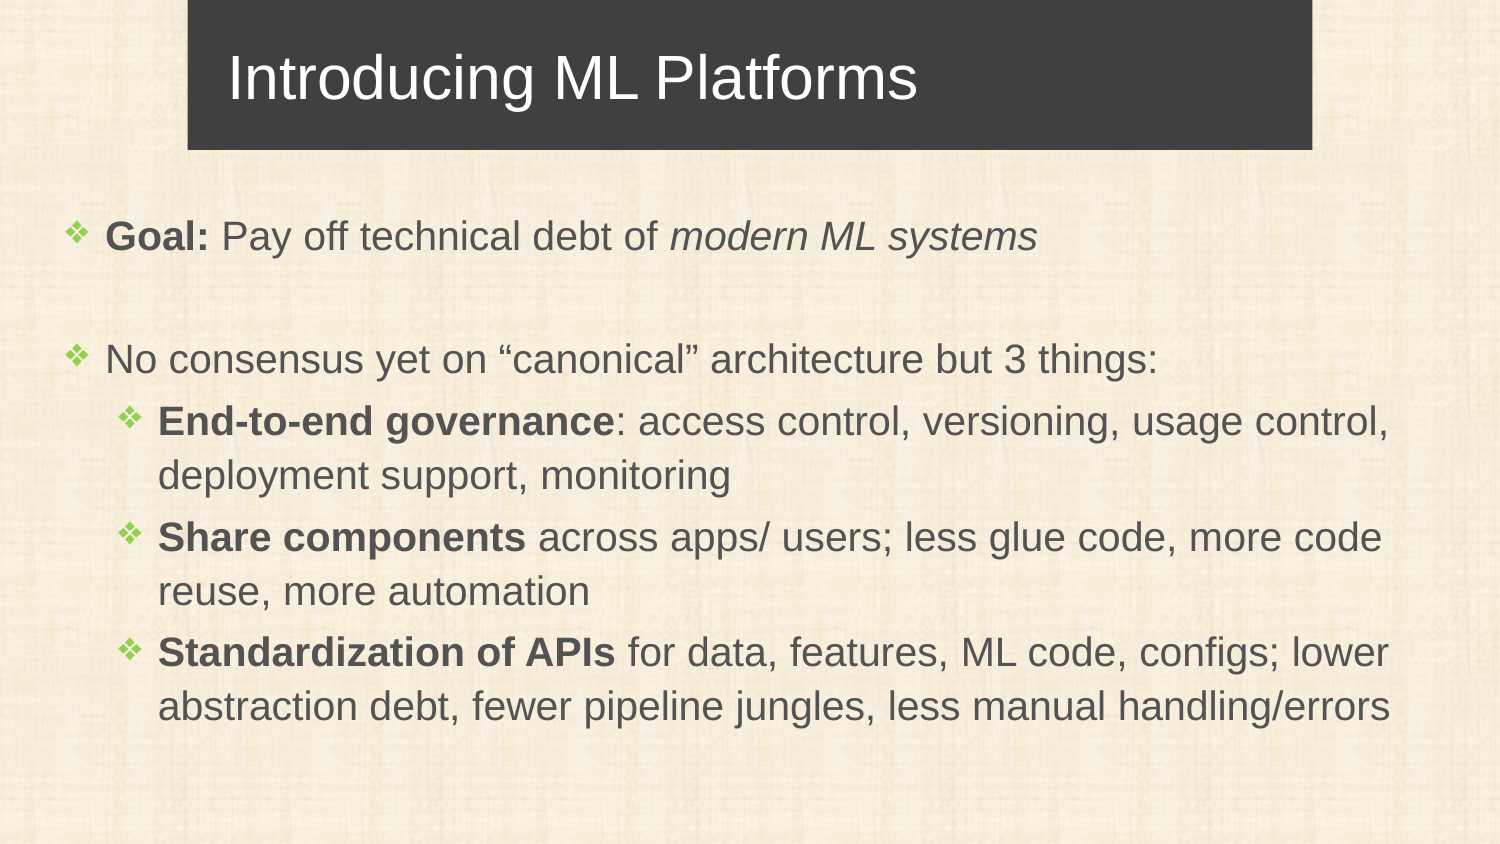

Introducing ML Platforms
Goal: Pay off technical debt of modern ML systems

No consensus yet on “canonical” architecture but 3 things:
End-to-end governance: access control, versioning, usage control, deployment support, monitoring
Share components across apps/ users; less glue code, more code reuse, more automation
Standardization of APIs for data, features, ML code, configs; lower abstraction debt, fewer pipeline jungles, less manual handling/errors